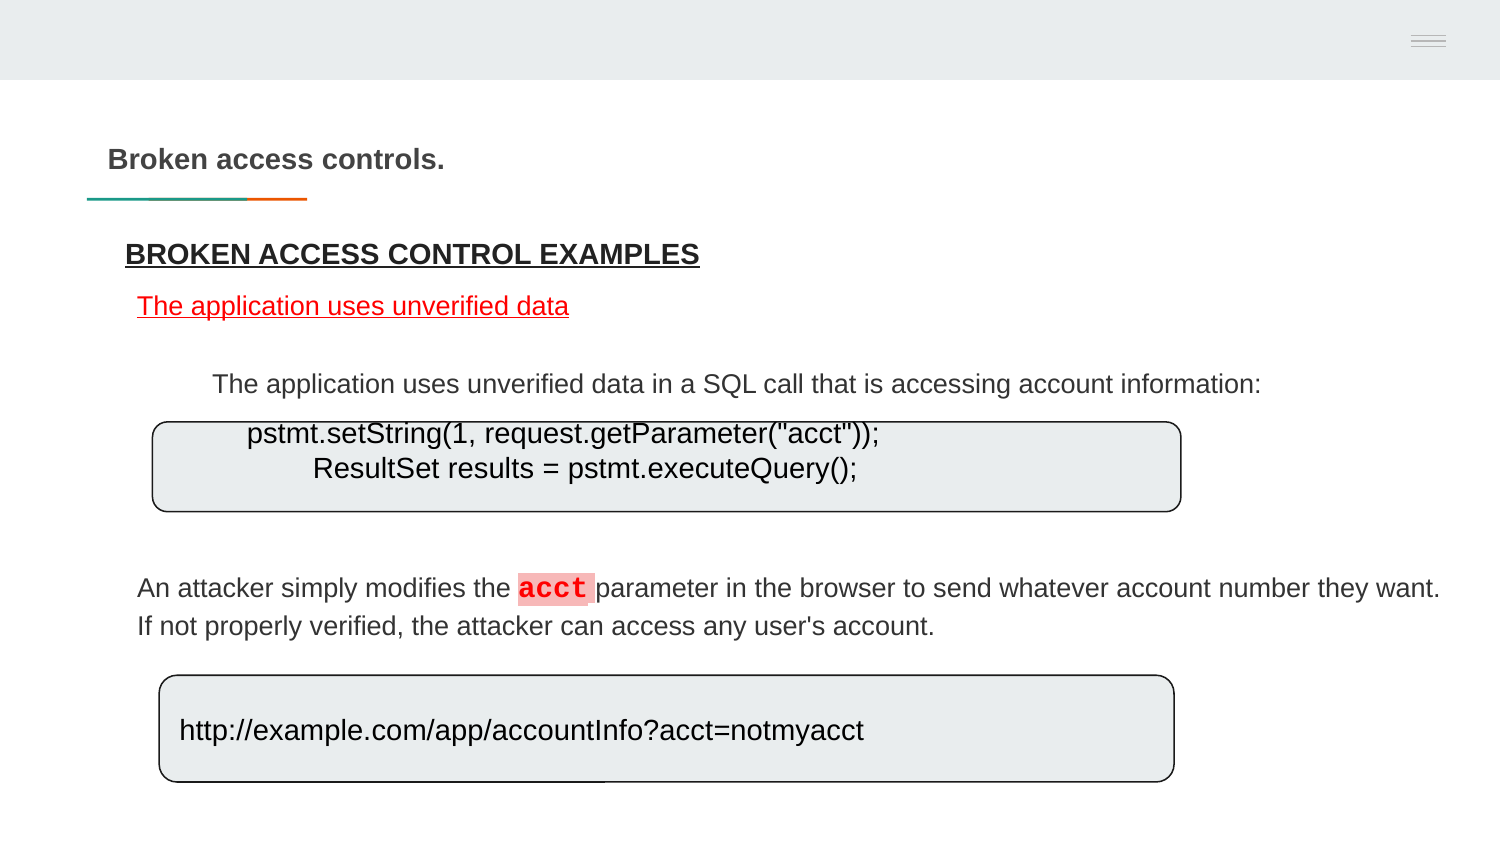

# Broken access controls.

BROKEN ACCESS CONTROL EXAMPLES

The application uses unverified data

The application uses unverified data in a SQL call that is accessing account information:

An attacker simply modifies the acct parameter in the browser to send whatever account number they want. If not properly verified, the attacker can access any user's account.

pstmt.setString(1, request.getParameter("acct"));
        ResultSet results = pstmt.executeQuery();

http://example.com/app/accountInfo?acct=notmyacct